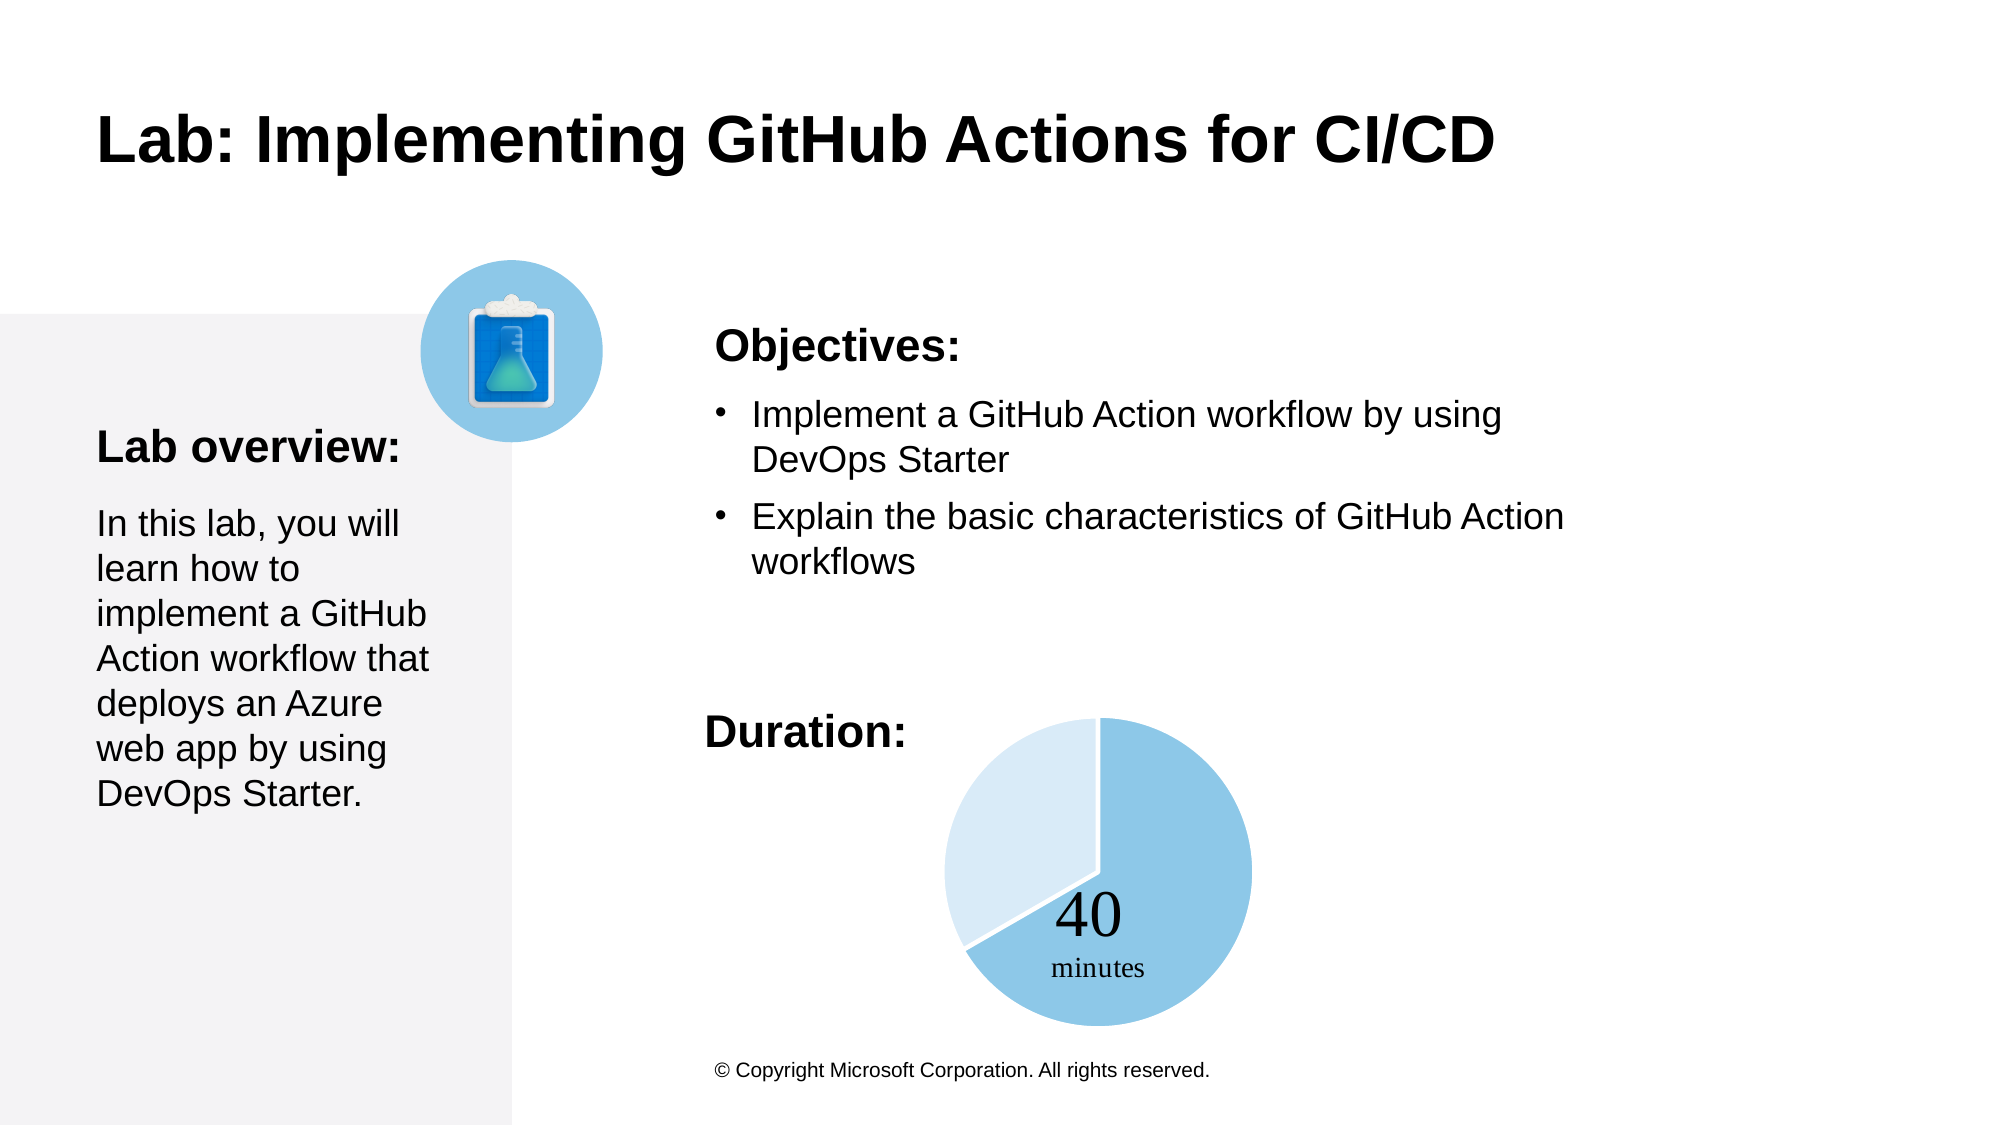

# Lab: Implementing GitHub Actions for CI/CD
Objectives:
Implement a GitHub Action workflow by using DevOps Starter
Explain the basic characteristics of GitHub Action workflows
Lab overview:
In this lab, you will learn how to implement a GitHub Action workflow that deploys an Azure web app by using DevOps Starter.
Duration:

### Chart

| Category | Time |
|---|---|
| Challenge | 40.0 |
| Hour | 20.0 |